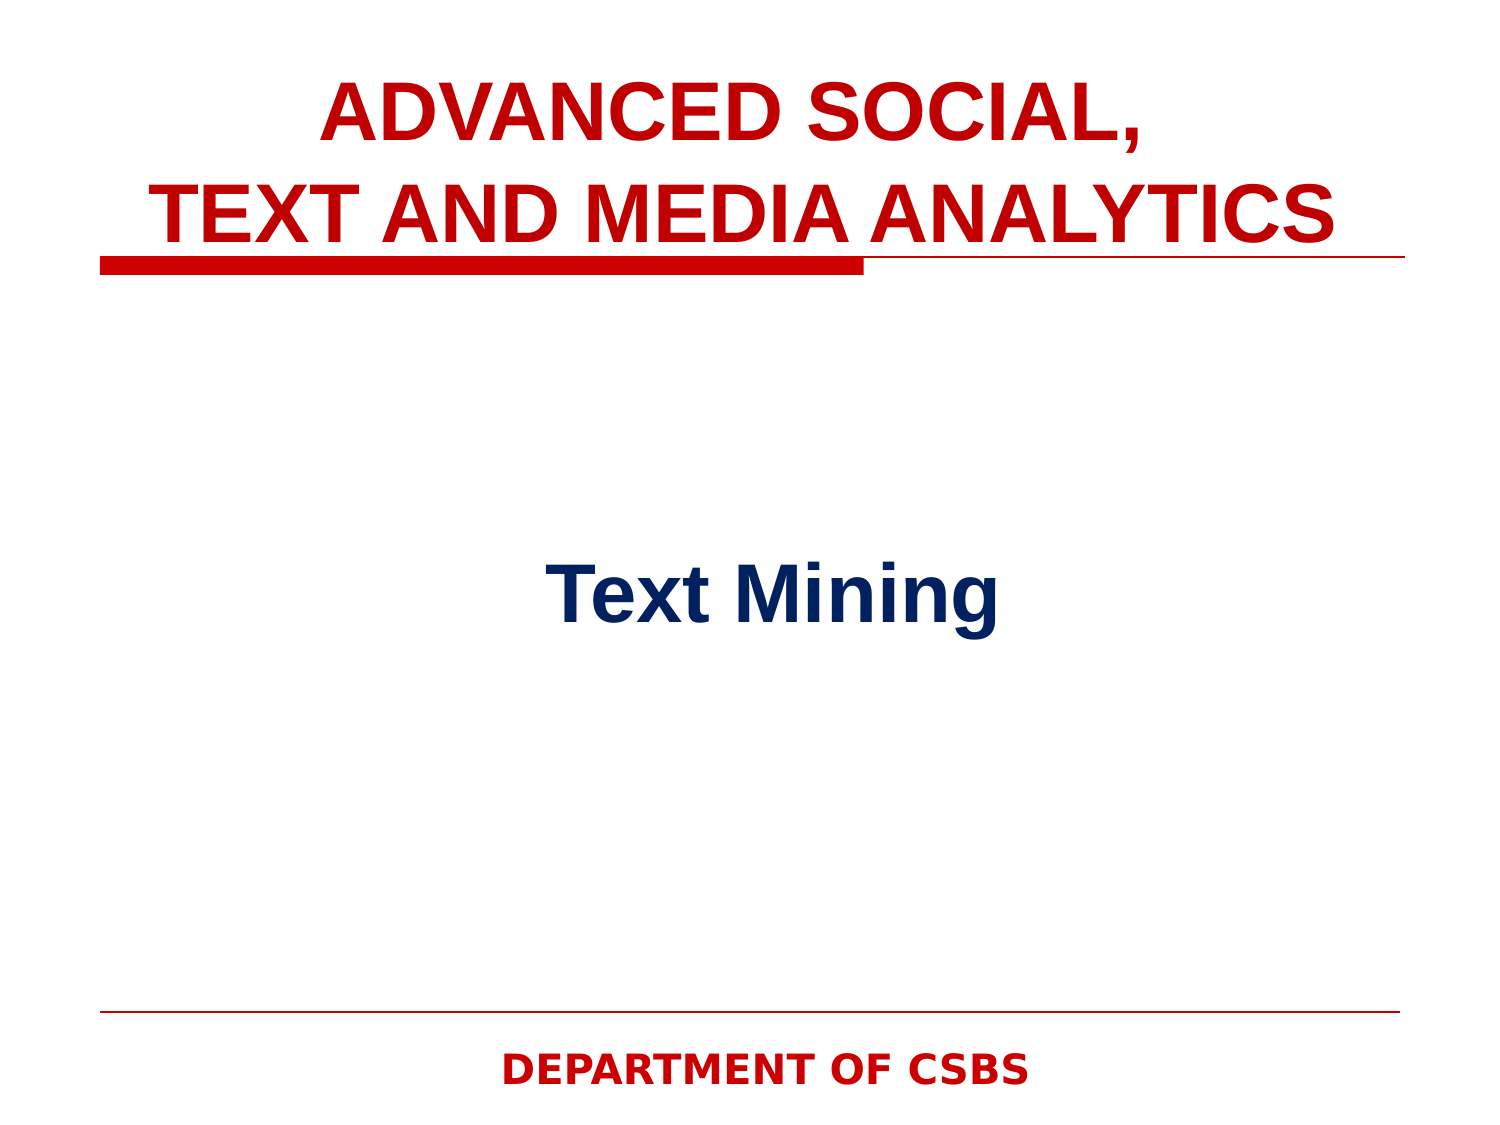

ADVANCED SOCIAL,
TEXT AND MEDIA ANALYTICS
# Text Mining
DEPARTMENT OF CSBS